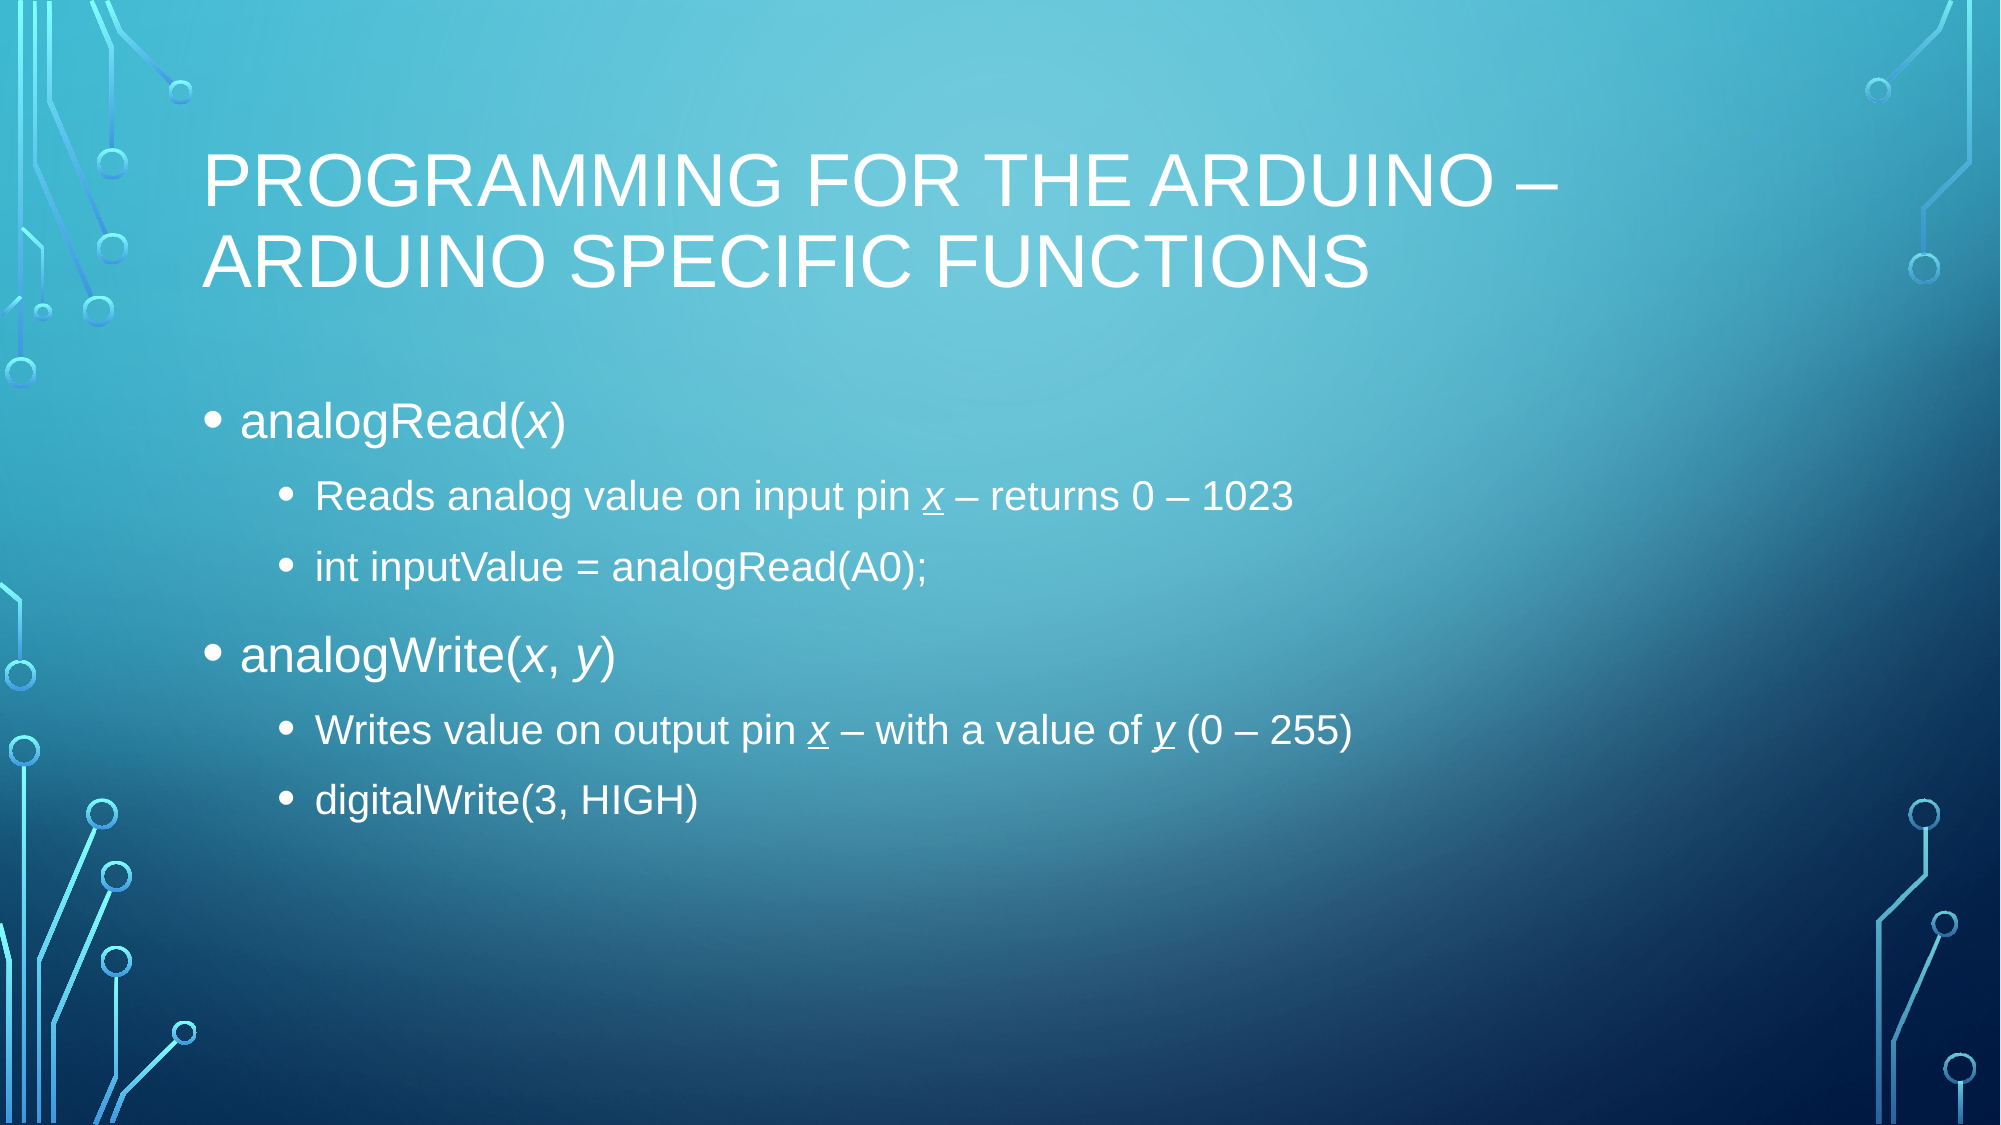

# Programming for the Arduino – Arduino Specific Functions
analogRead(x)
Reads analog value on input pin x – returns 0 – 1023
int inputValue = analogRead(A0);
analogWrite(x, y)
Writes value on output pin x – with a value of y (0 – 255)
digitalWrite(3, HIGH)